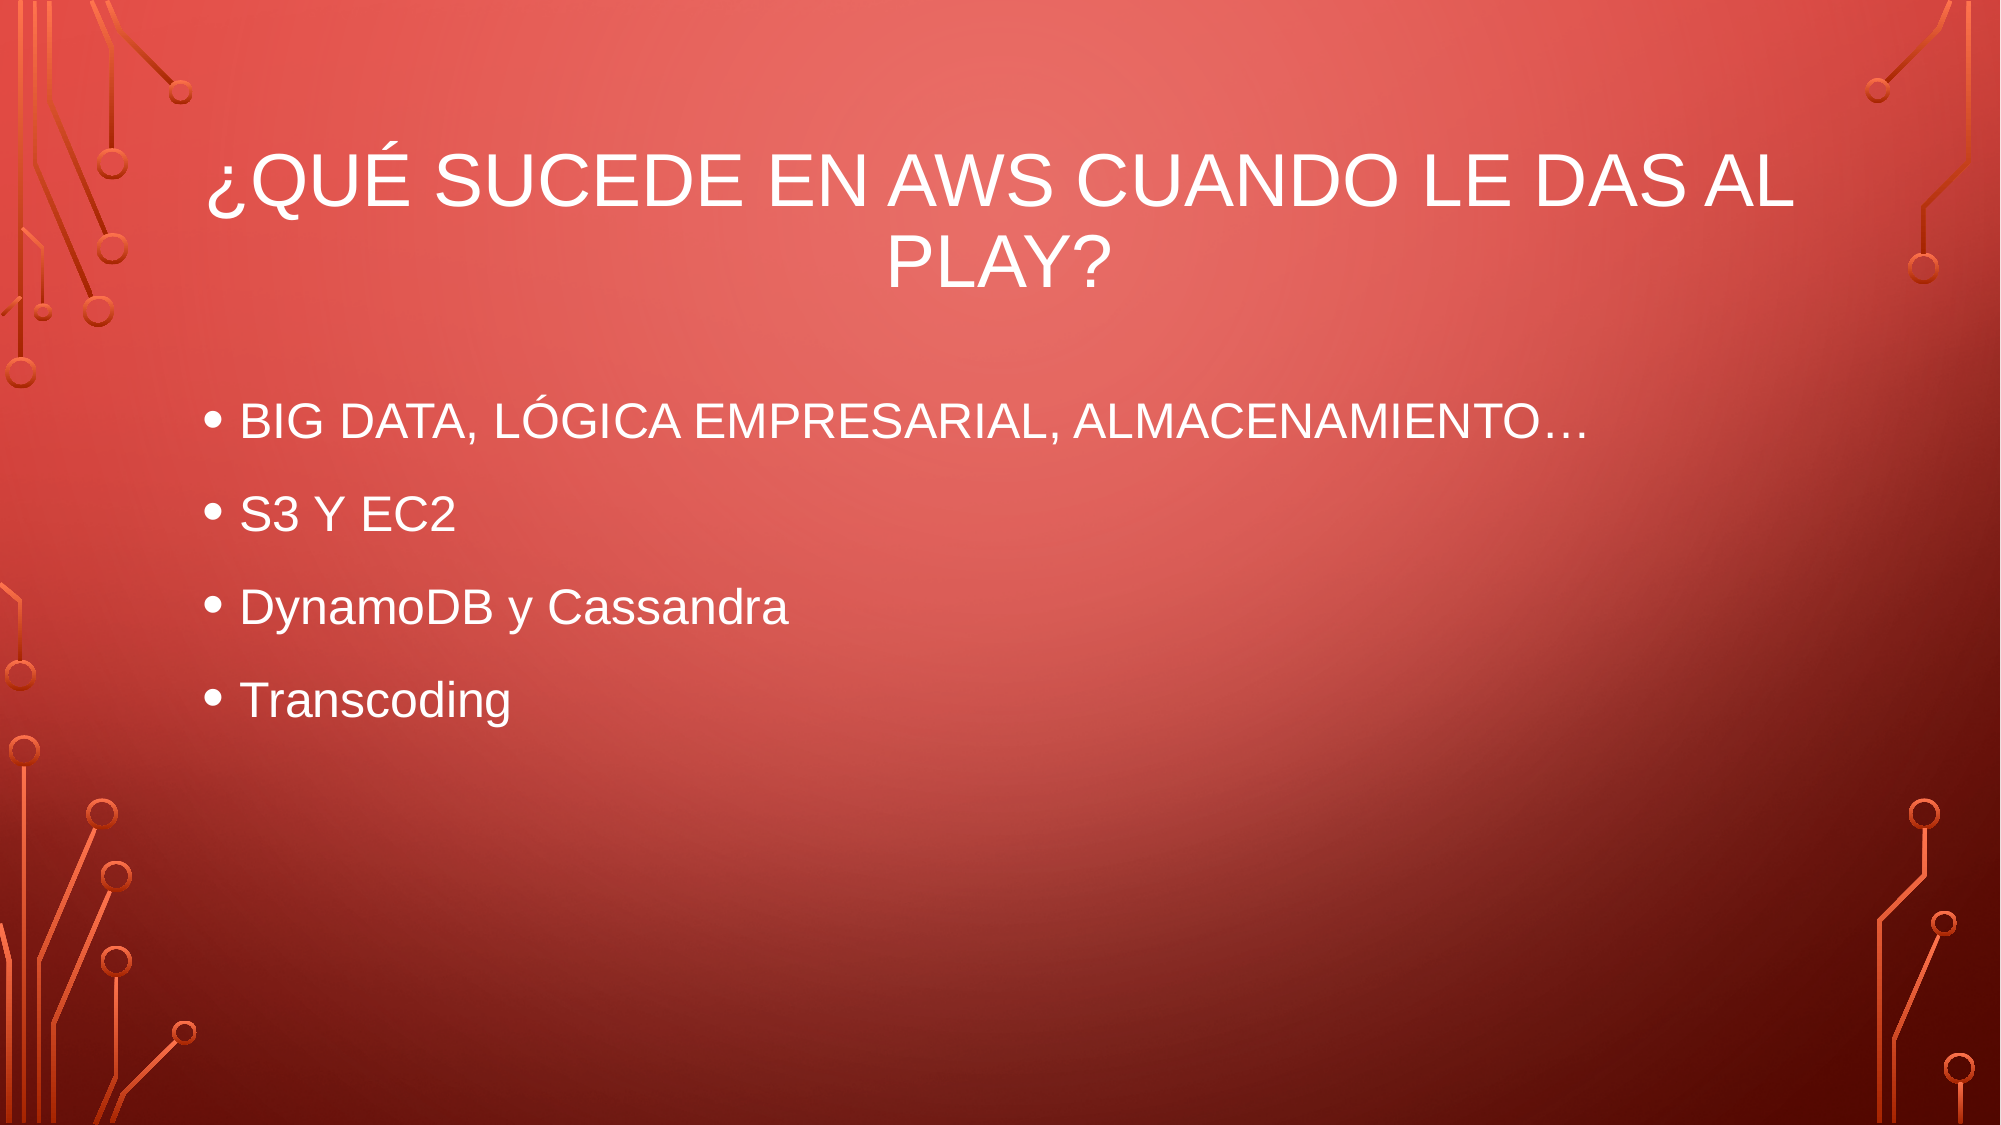

# ¿Qué sucede en AWS cuando le das al play?
BIG DATA, LÓGICA EMPRESARIAL, ALMACENAMIENTO…
S3 Y EC2
DynamoDB y Cassandra
Transcoding